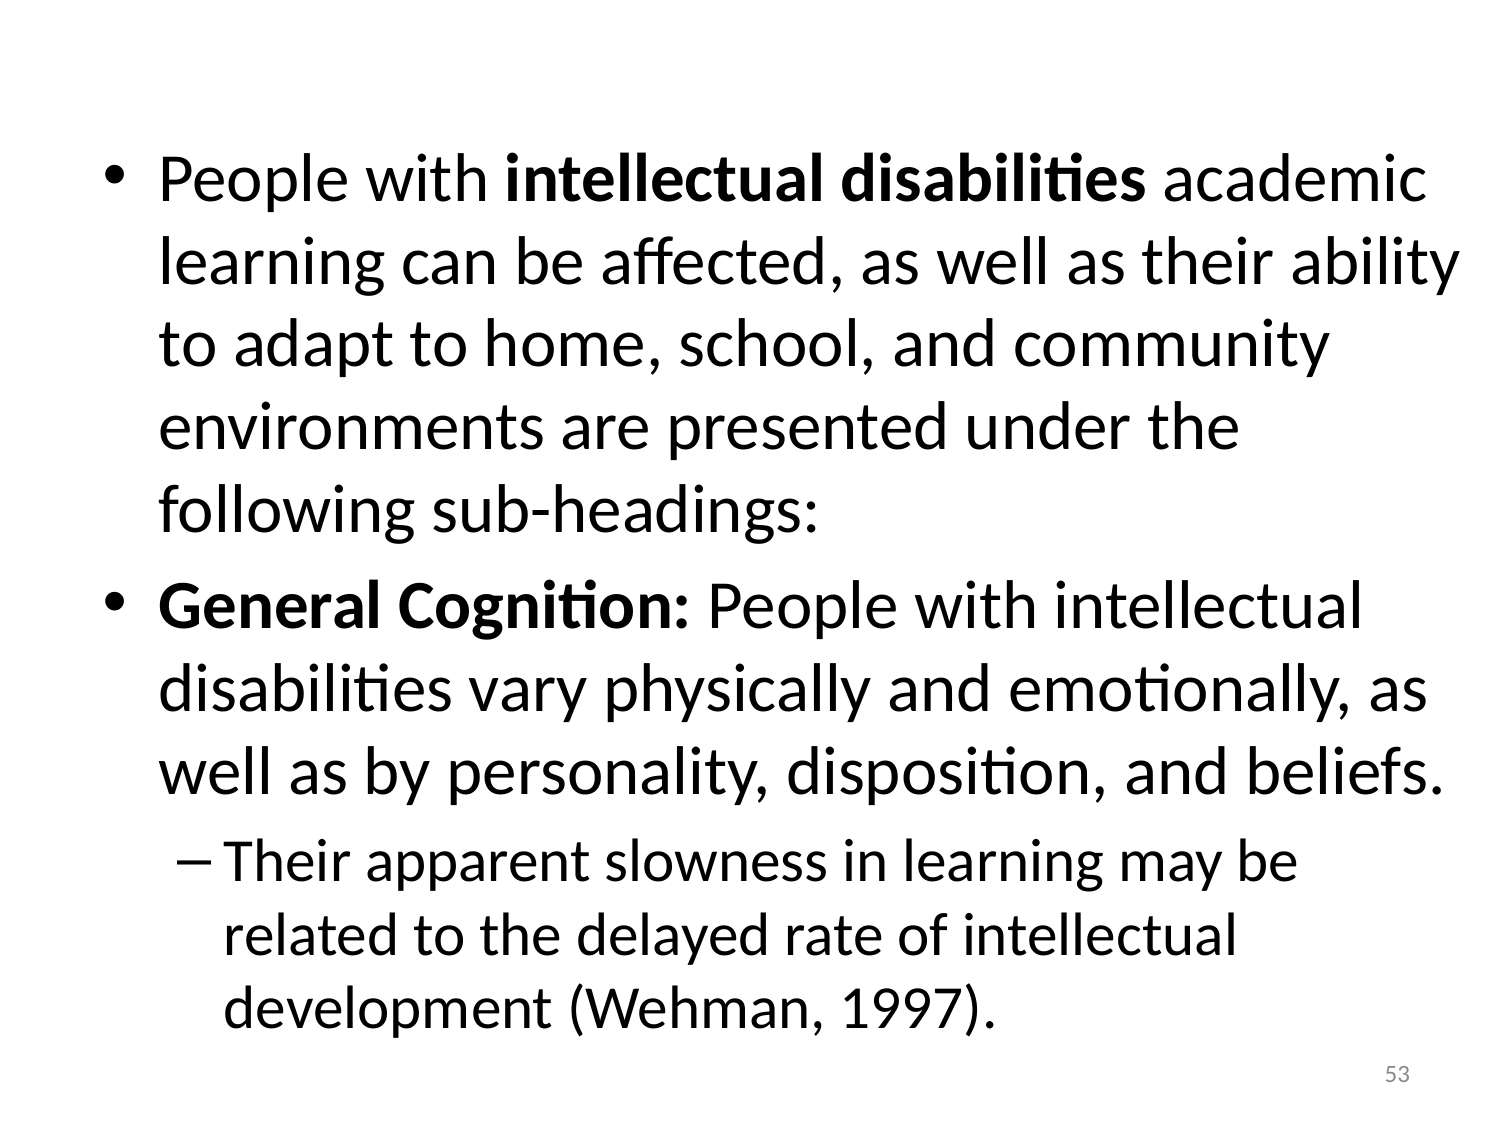

#
People with intellectual disabilities academic learning can be affected, as well as their ability to adapt to home, school, and community environments are presented under the following sub-headings:
General Cognition: People with intellectual disabilities vary physically and emotionally, as well as by personality, disposition, and beliefs.
Their apparent slowness in learning may be related to the delayed rate of intellectual development (Wehman, 1997).

53